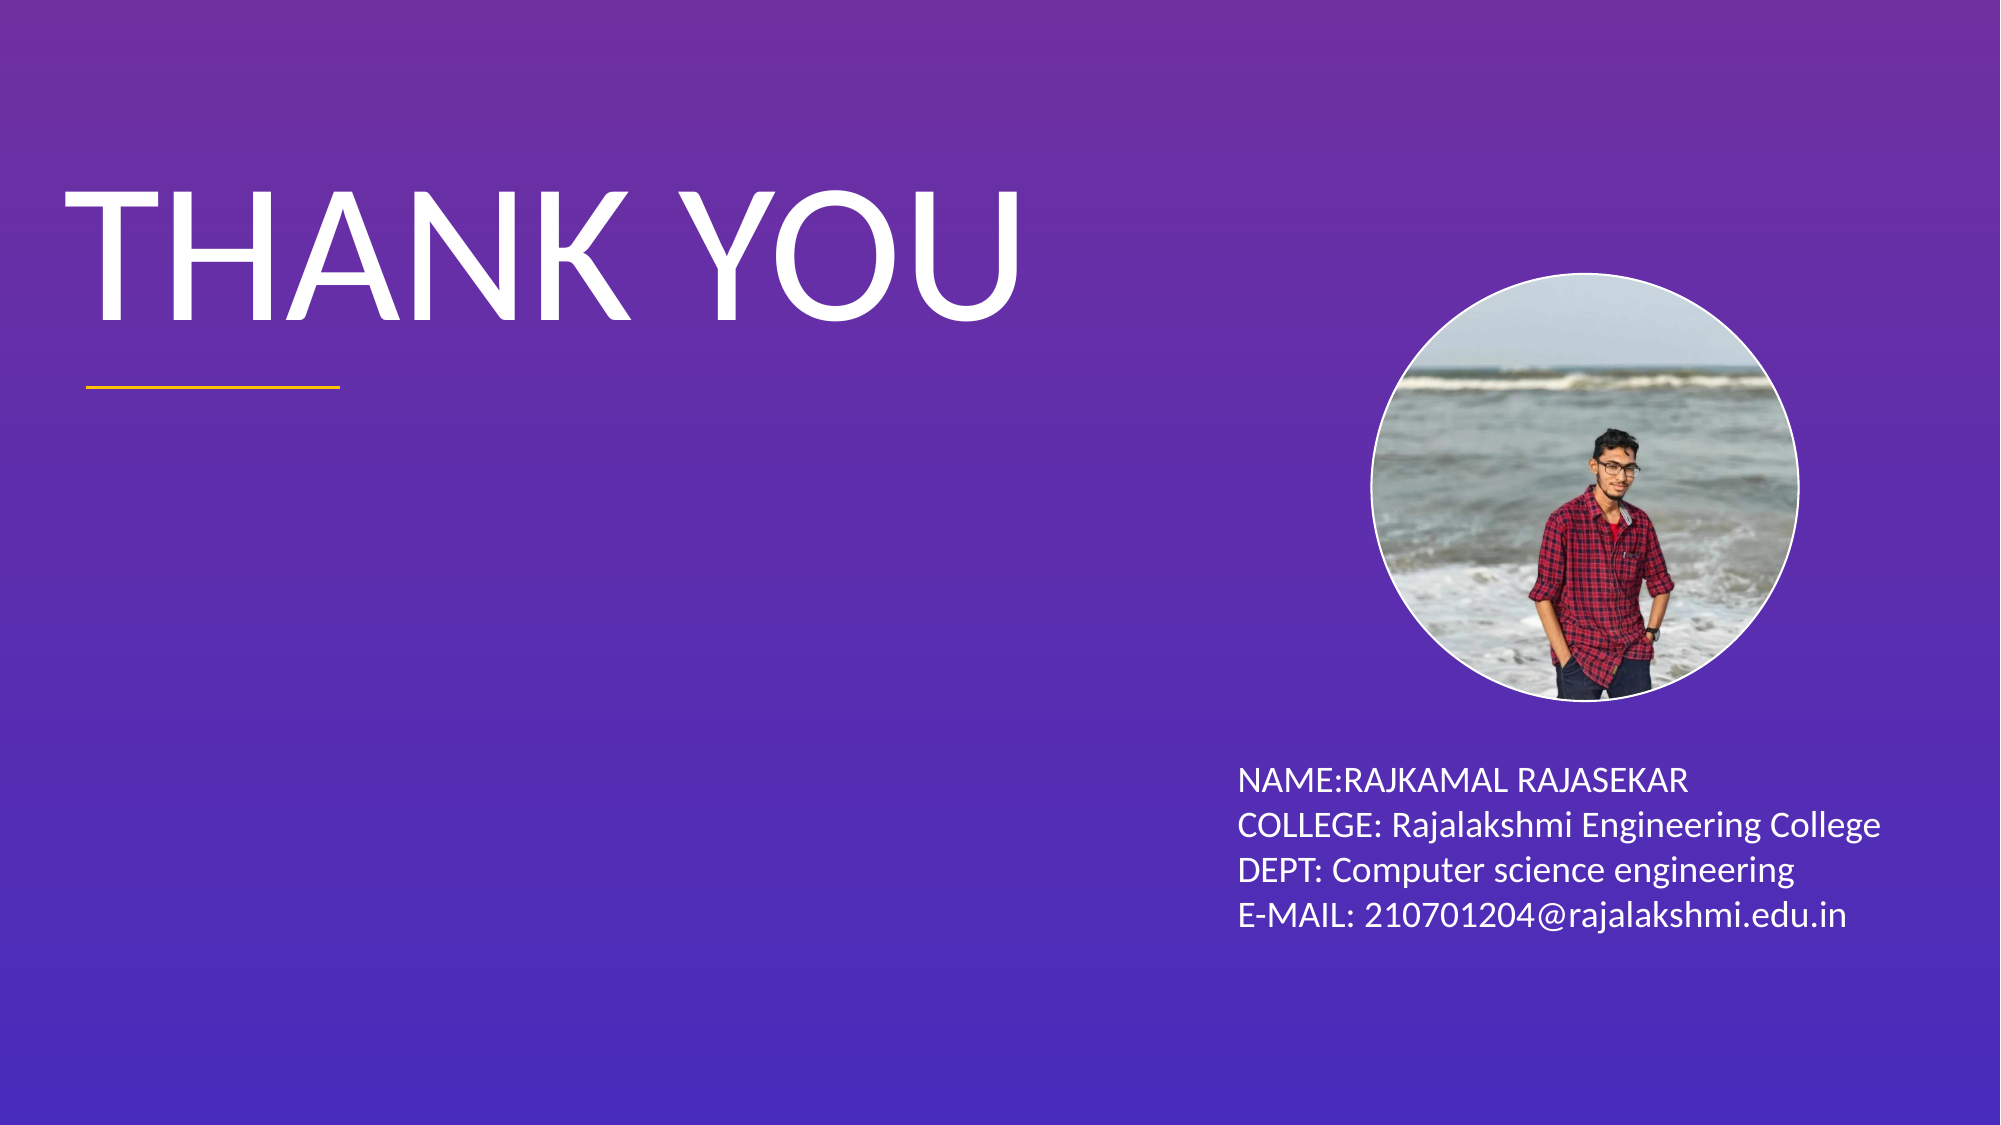

THANK YOU

NAME:RAJKAMAL RAJASEKAR
COLLEGE: Rajalakshmi Engineering College
DEPT: Computer science engineering
E-MAIL: 210701204@rajalakshmi.edu.in